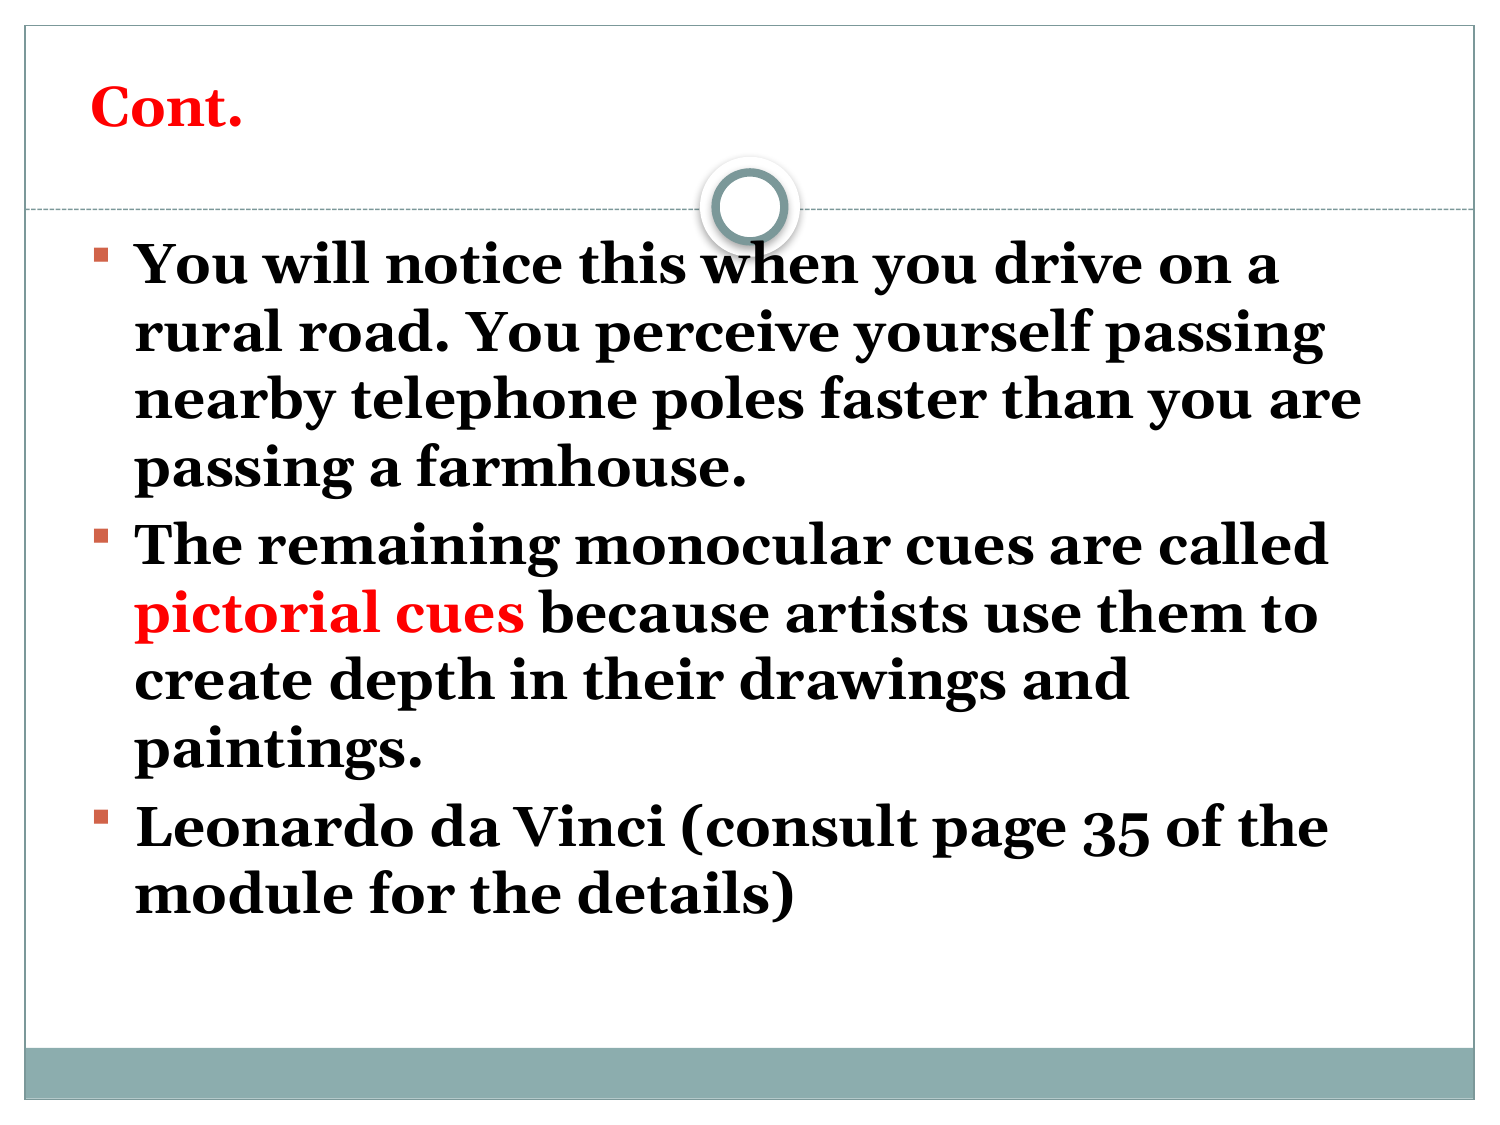

Cont.

You will notice this when you drive on a rural road. You perceive yourself passing nearby telephone poles faster than you are passing a farmhouse.
The remaining monocular cues are called pictorial cues because artists use them to create depth in their drawings and paintings.
Leonardo da Vinci (consult page 35 of the module for the details)